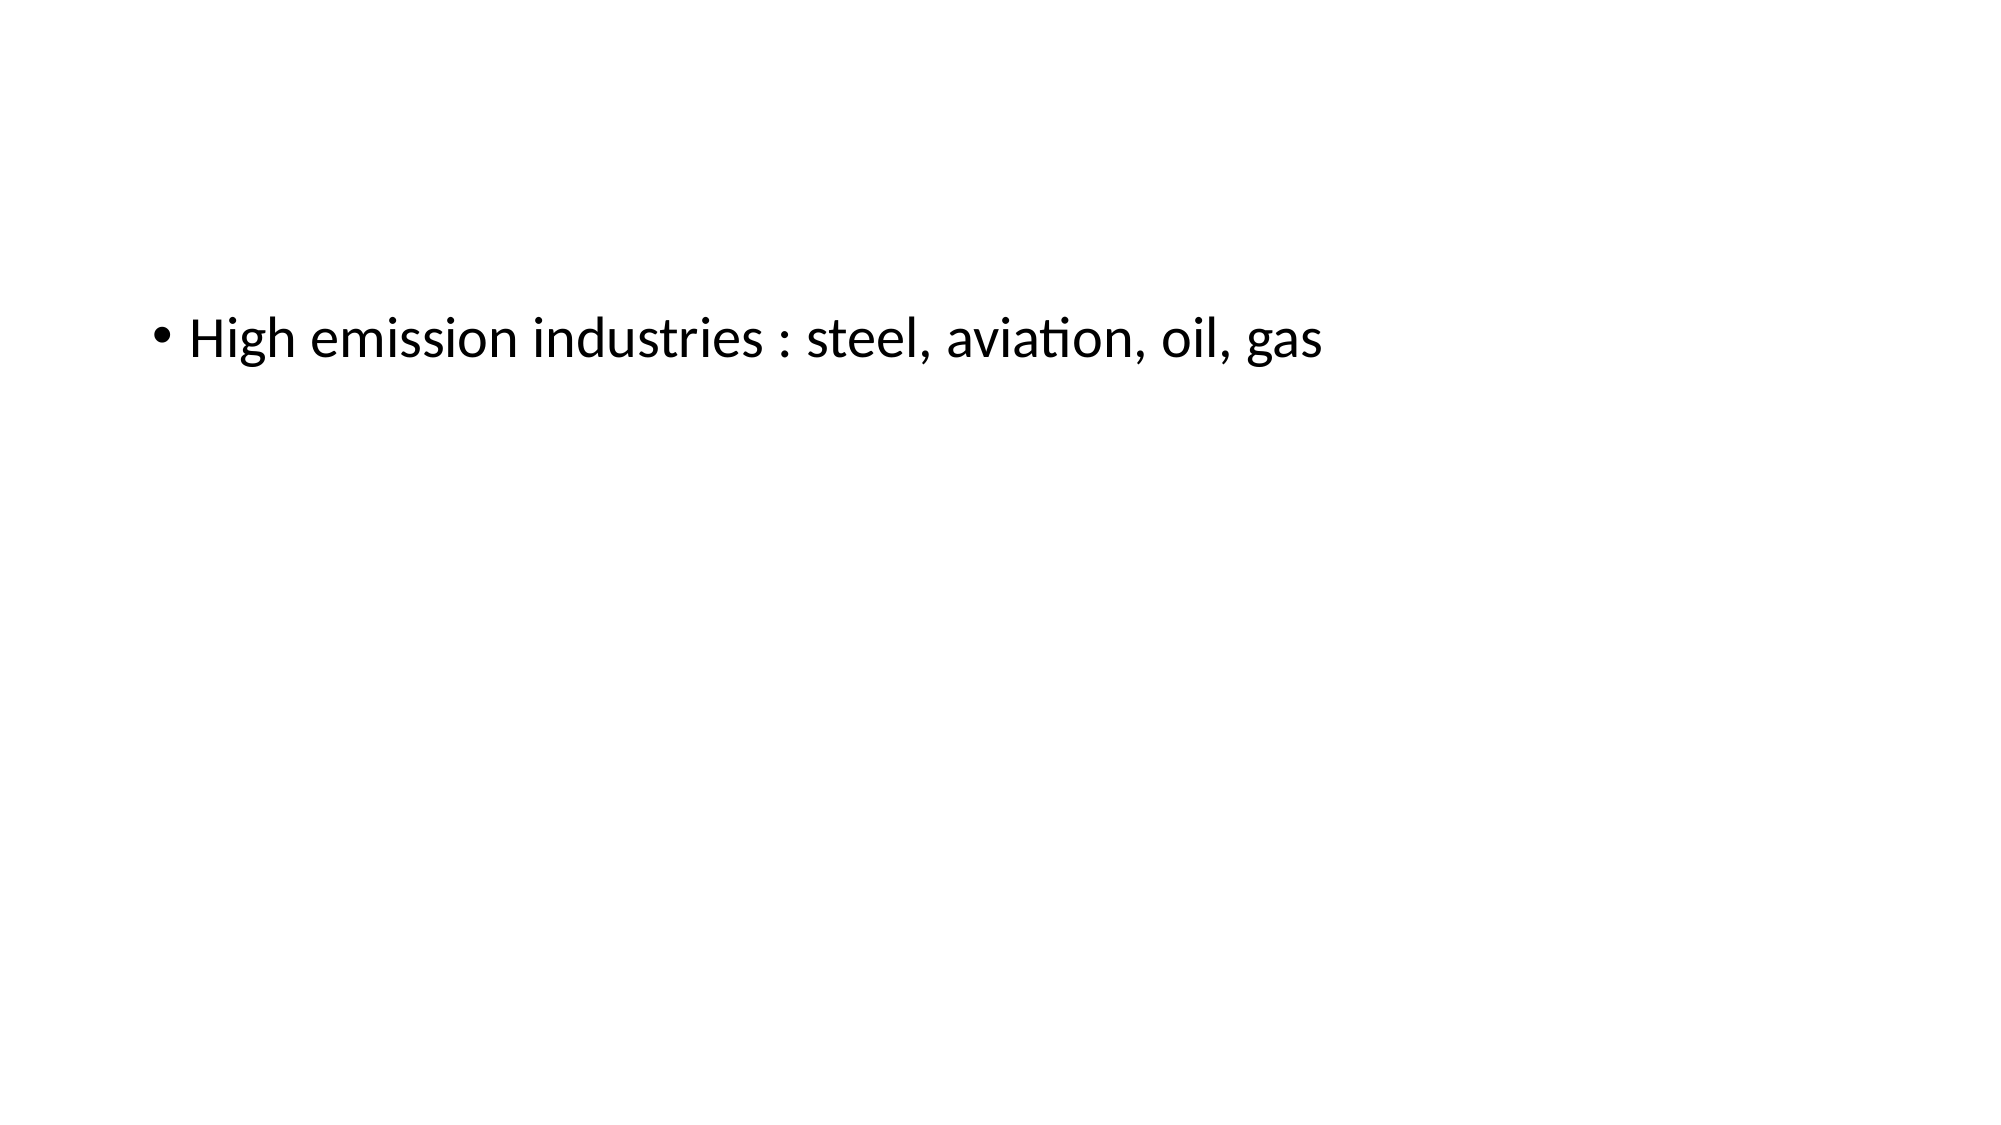

#
High emission industries : steel, aviation, oil, gas